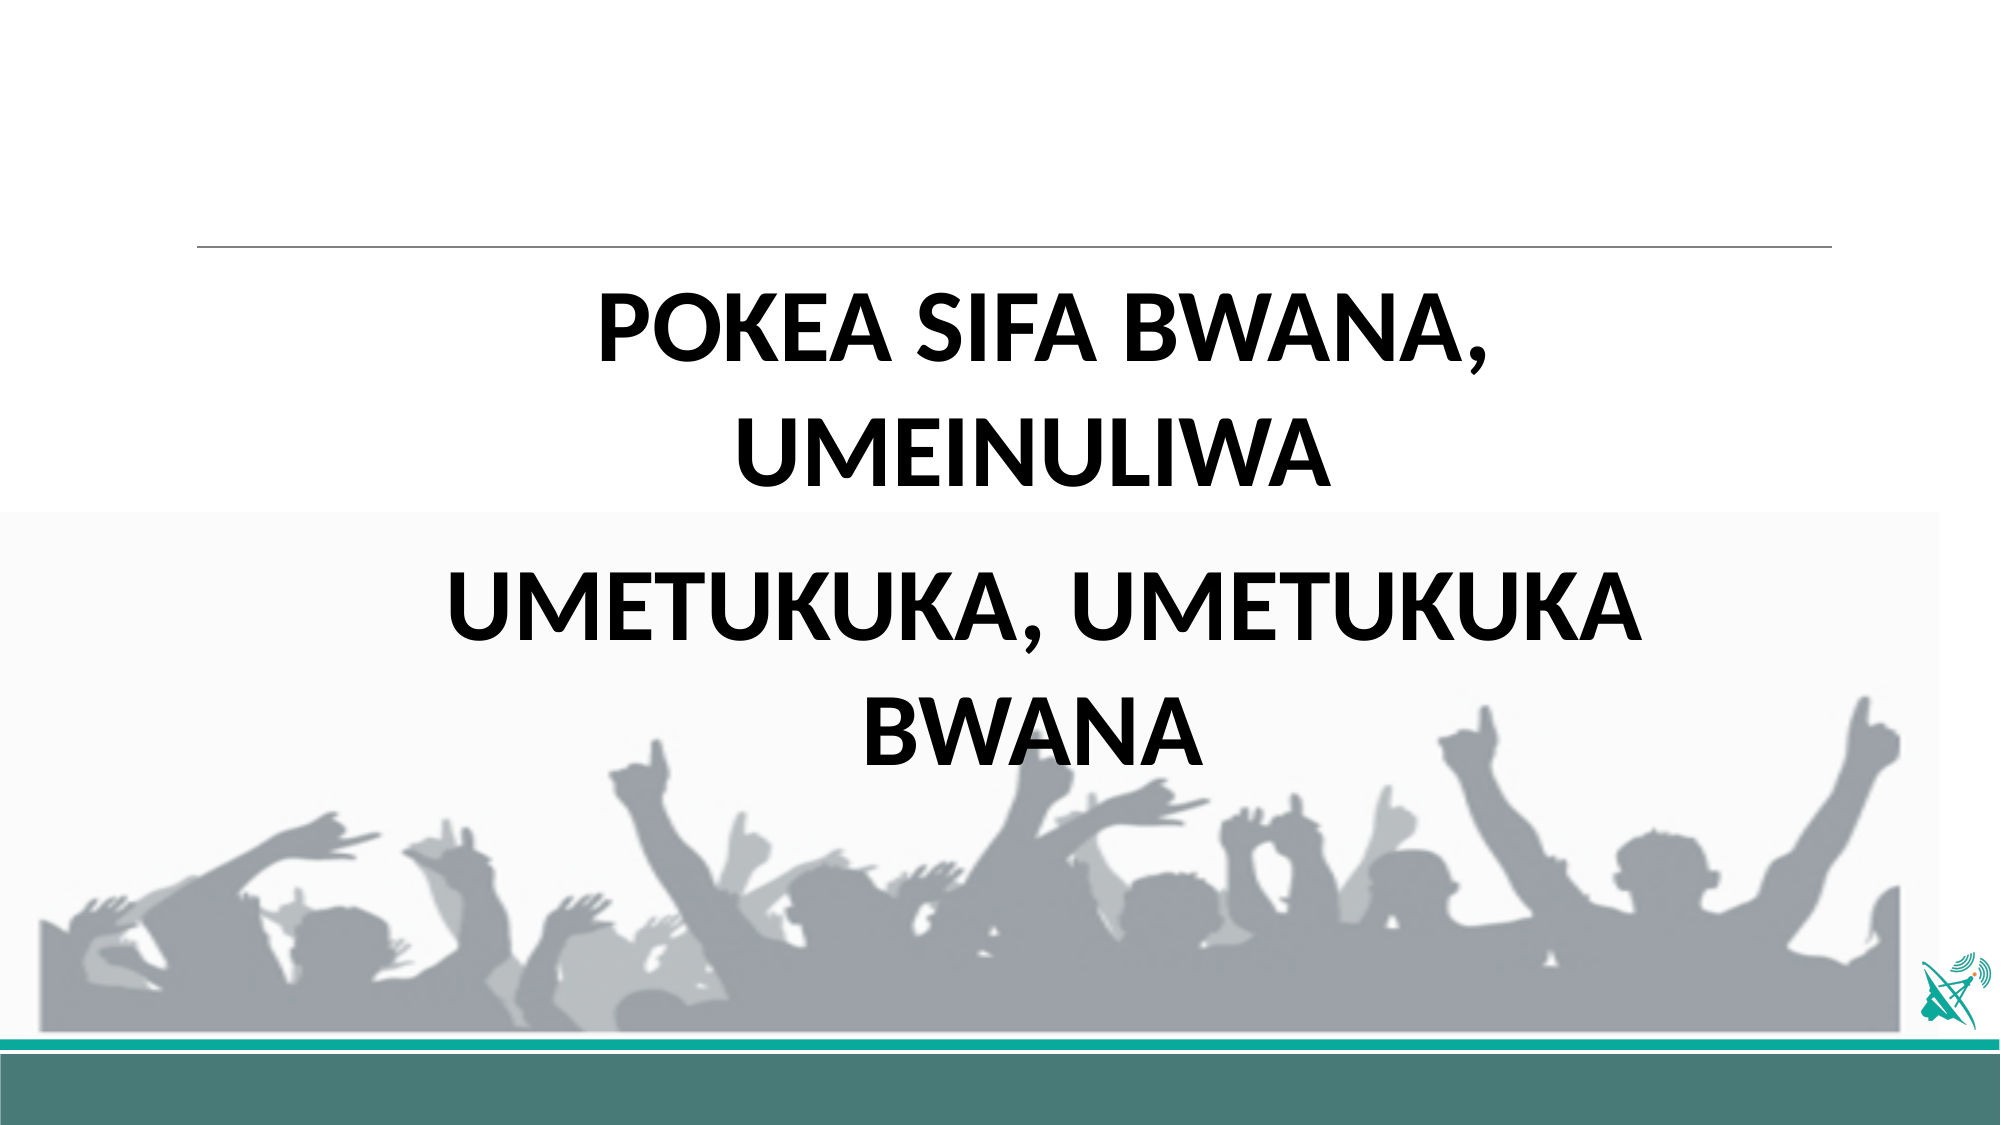

POKEA SIFA BWANA, UMEINULIWA
UMETUKUKA, UMETUKUKA BWANA